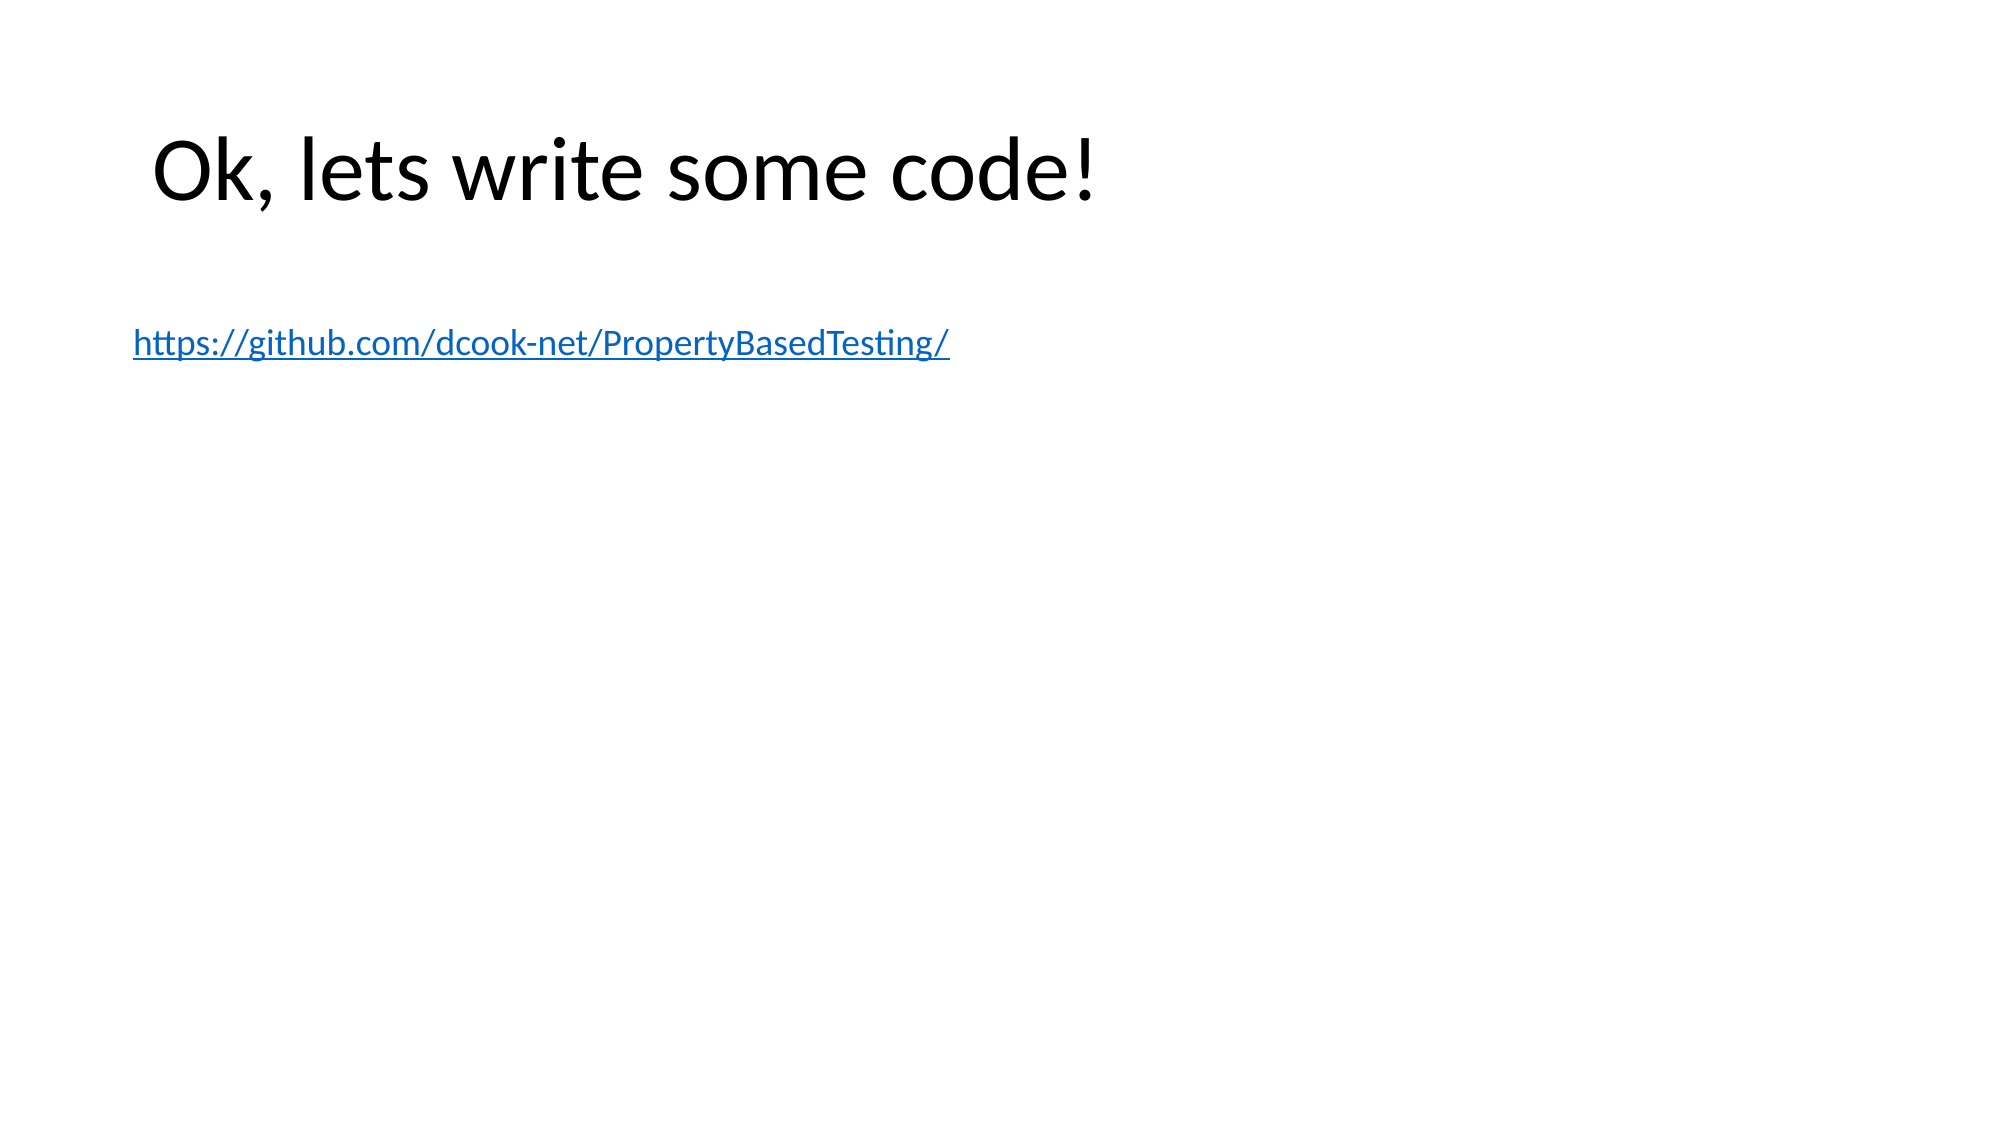

# Ok, lets write some code!

https://github.com/dcook-net/PropertyBasedTesting/